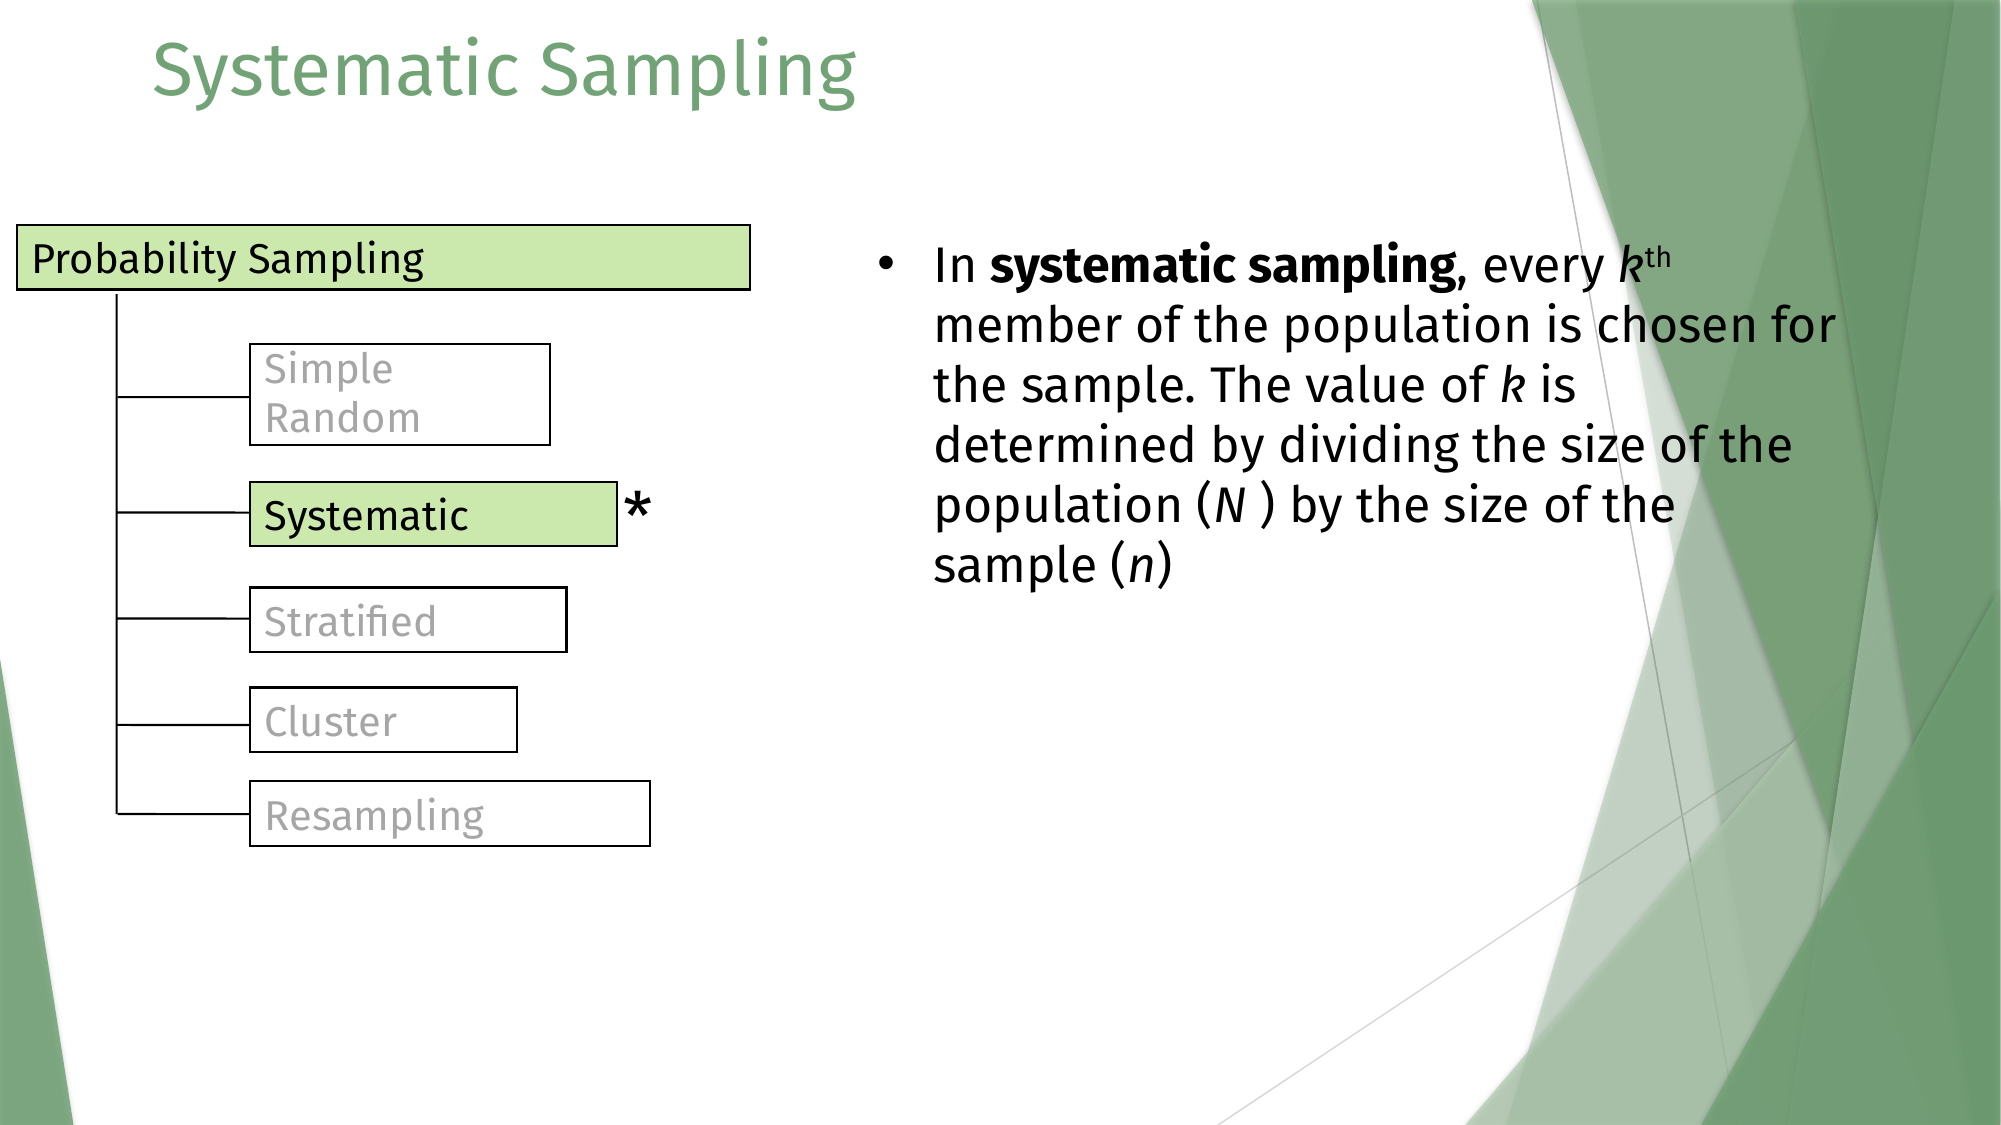

# Systematic Sampling
Probability Sampling
In systematic sampling, every kth member of the population is chosen for the sample. The value of k is determined by dividing the size of the population (N ) by the size of the sample (n)

Simple
Random

*
Systematic

Stratified

Cluster

Resampling